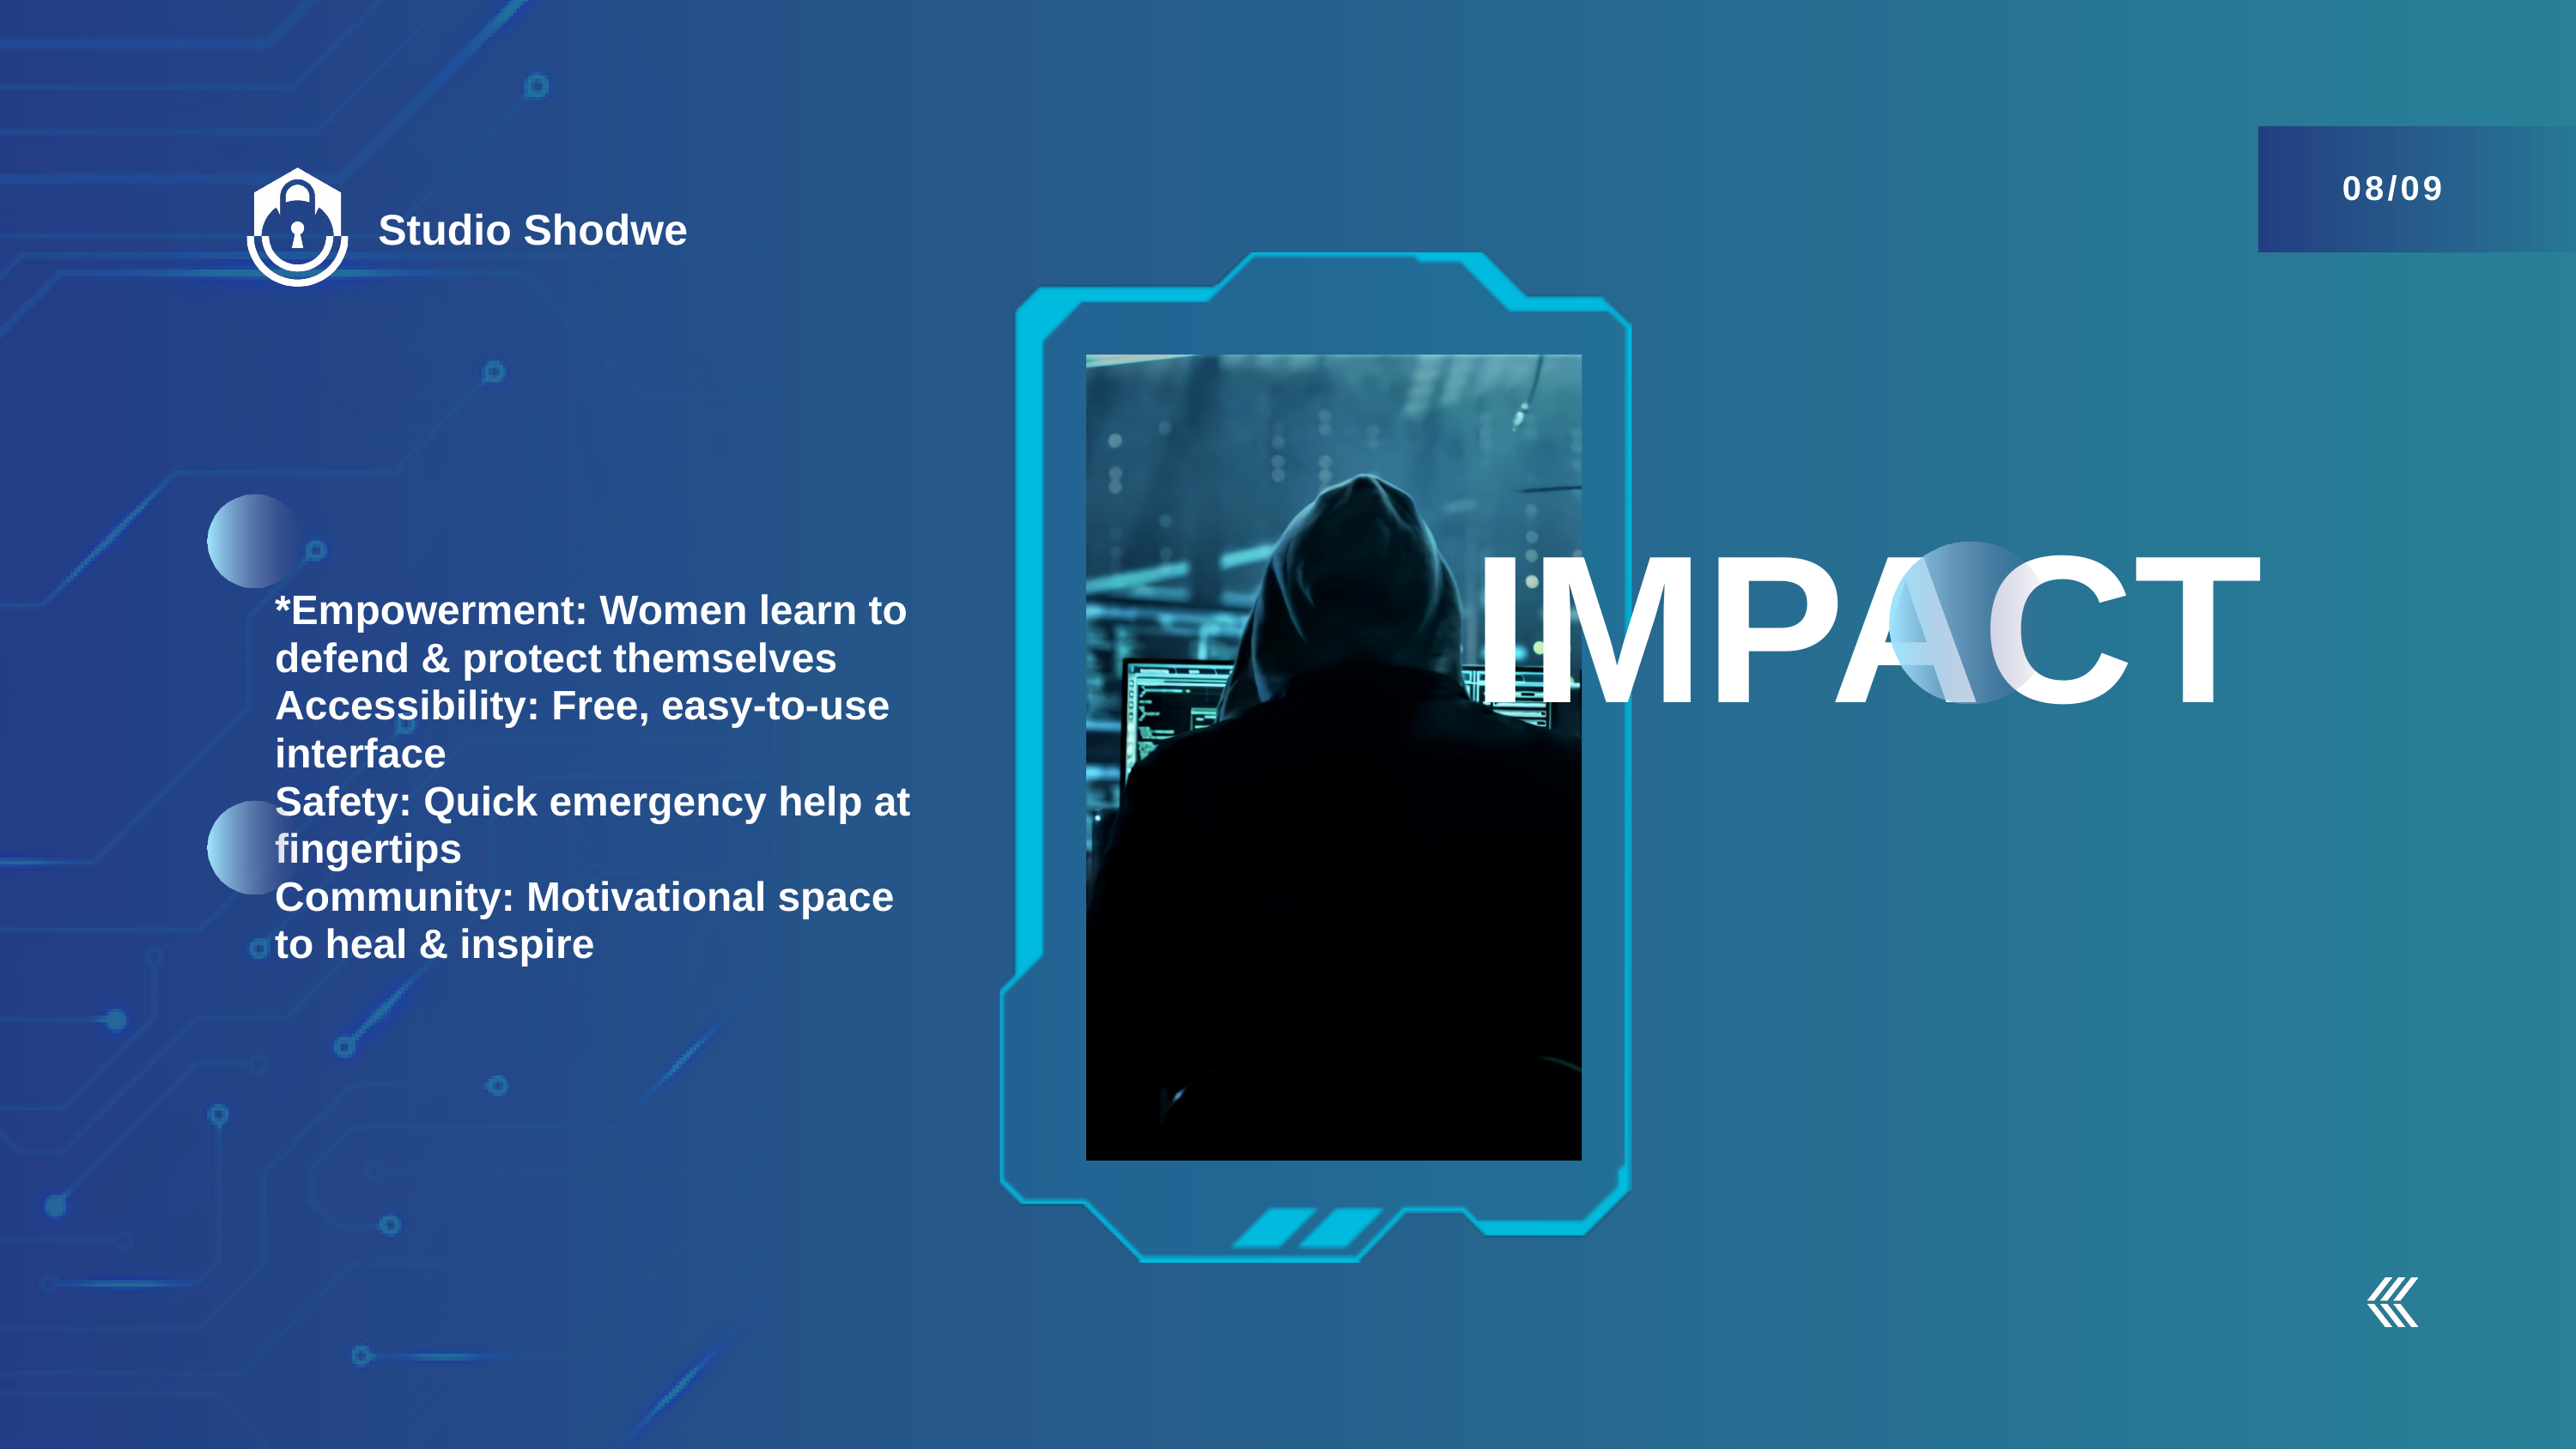

08/09
Studio Shodwe

IMPACT

*Empowerment: Women learn to defend & protect themselves
Accessibility: Free, easy-to-use interface
Safety: Quick emergency help at fingertips
Community: Motivational space to heal & inspire